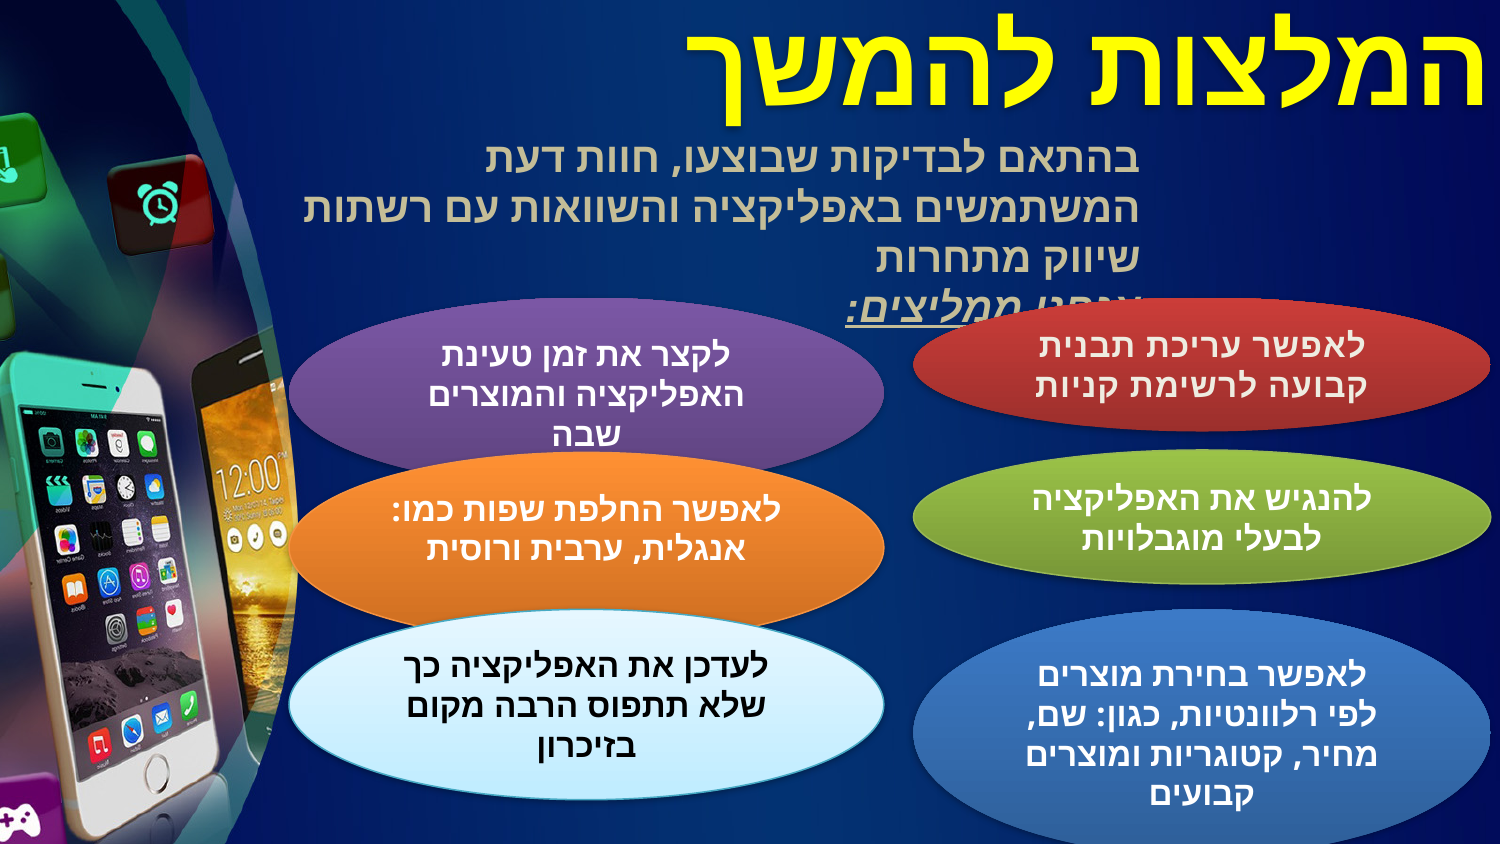

המלצות להמשך
בהתאם לבדיקות שבוצעו, חוות דעת המשתמשים באפליקציה והשוואות עם רשתות שיווק מתחרות
אנחנו ממליצים:

לקצר את זמן טעינת האפליקציה והמוצרים שבה
לאפשר עריכת תבנית קבועה לרשימת קניות
להנגיש את האפליקציה לבעלי מוגבלויות
לאפשר החלפת שפות כמו: אנגלית, ערבית ורוסית
לעדכן את האפליקציה כך שלא תתפוס הרבה מקום בזיכרון
לאפשר בחירת מוצרים לפי רלוונטיות, כגון: שם, מחיר, קטוגריות ומוצרים קבועים